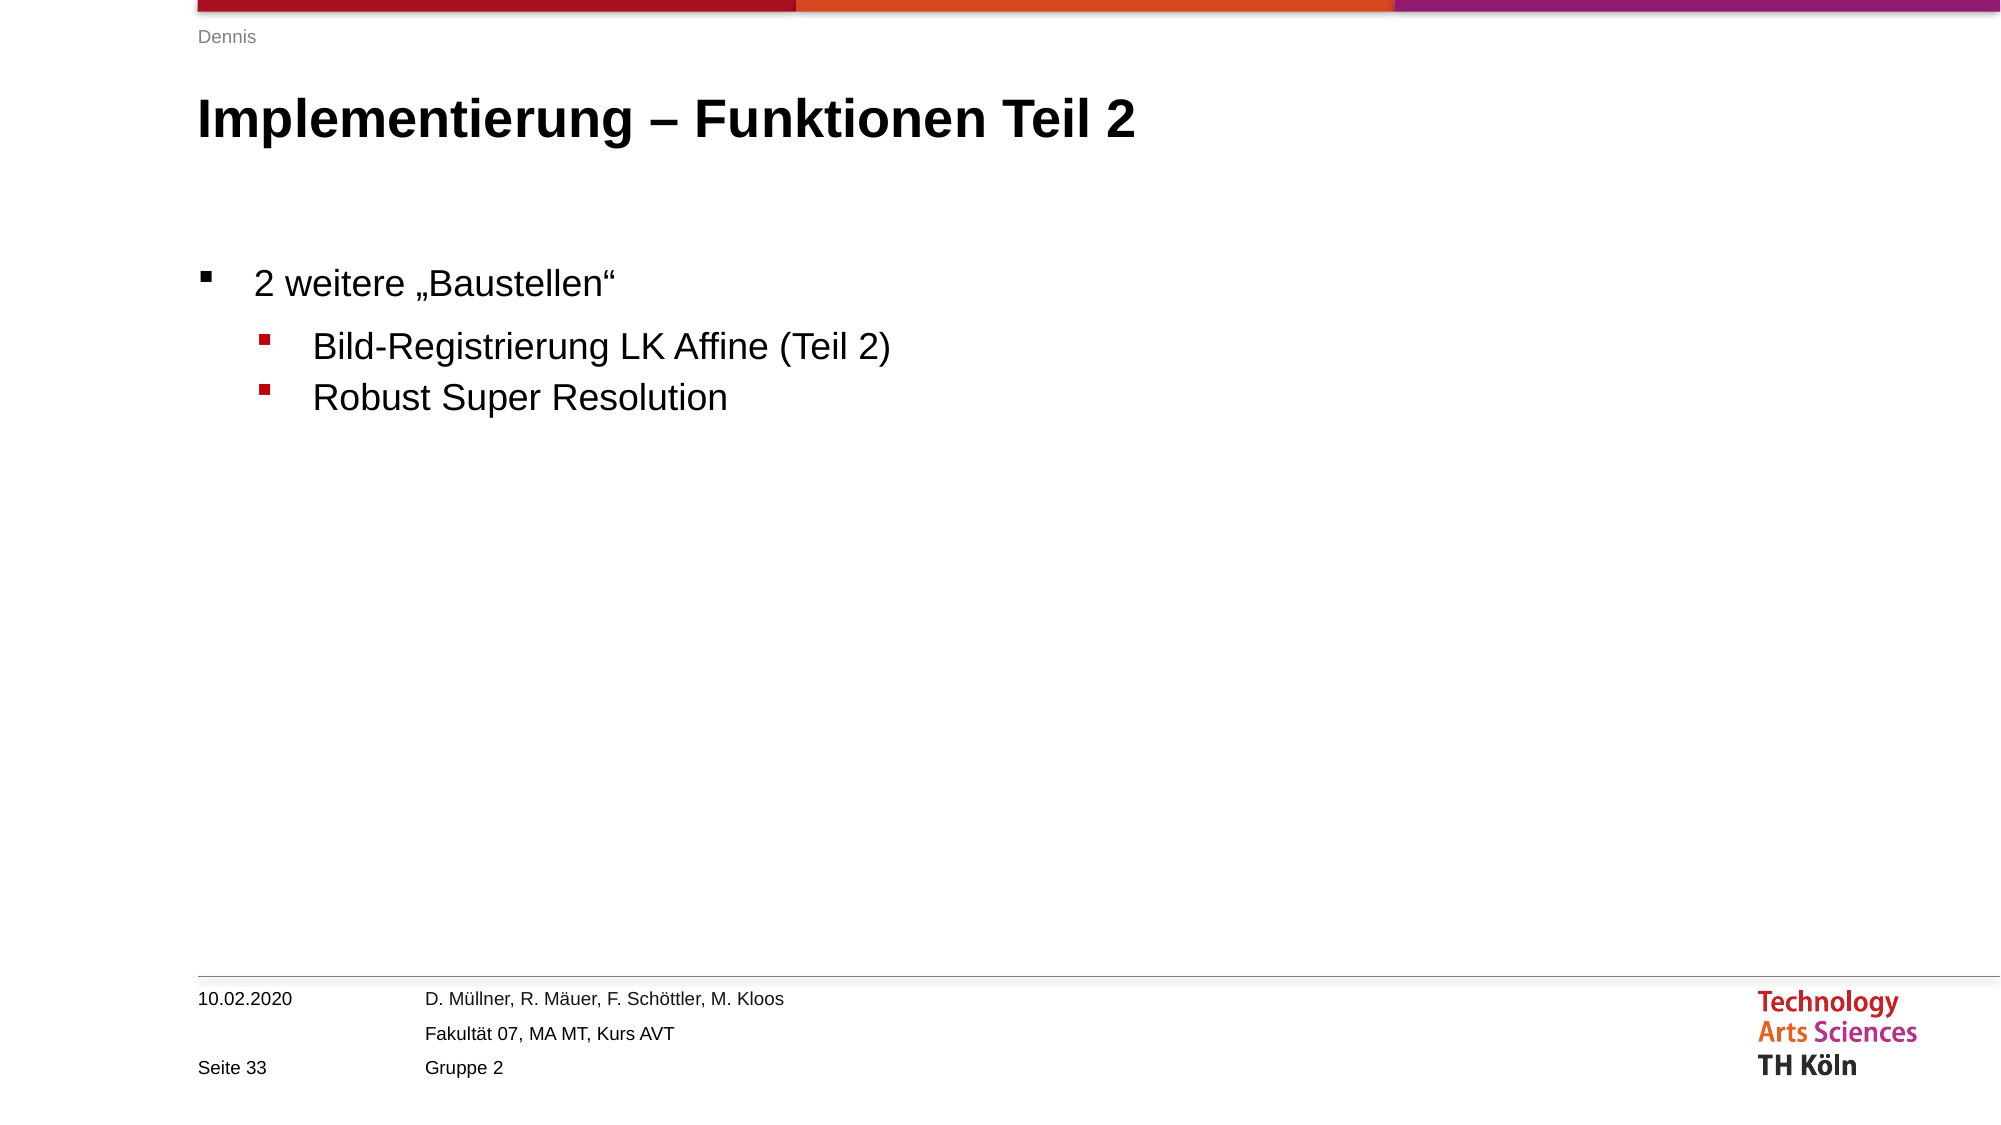

Dennis
# Implementierung – Funktionen Teil 2
2 weitere „Baustellen“
Bild-Registrierung LK Affine (Teil 2)
Robust Super Resolution
10.02.2020
Seite 33